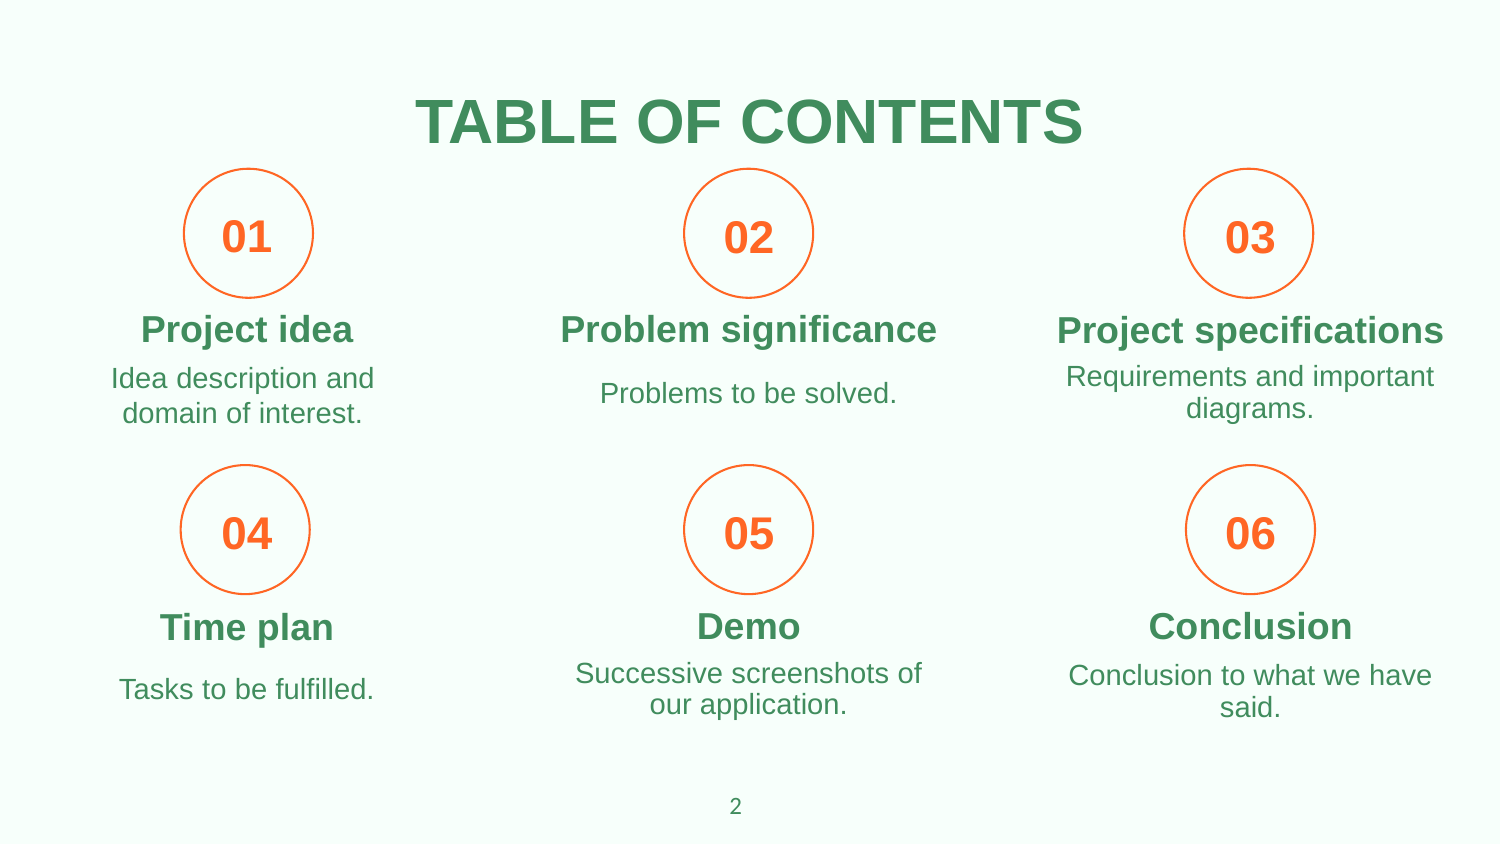

# TABLE OF CONTENTS

03
01
02
Project idea
Problem significance
Project specifications
Requirements and important diagrams.
Idea description and
domain of interest.
Problems to be solved.

04
05
06
Demo
Conclusion
Time plan
Tasks to be fulfilled.
Successive screenshots of our application.
Conclusion to what we have said.